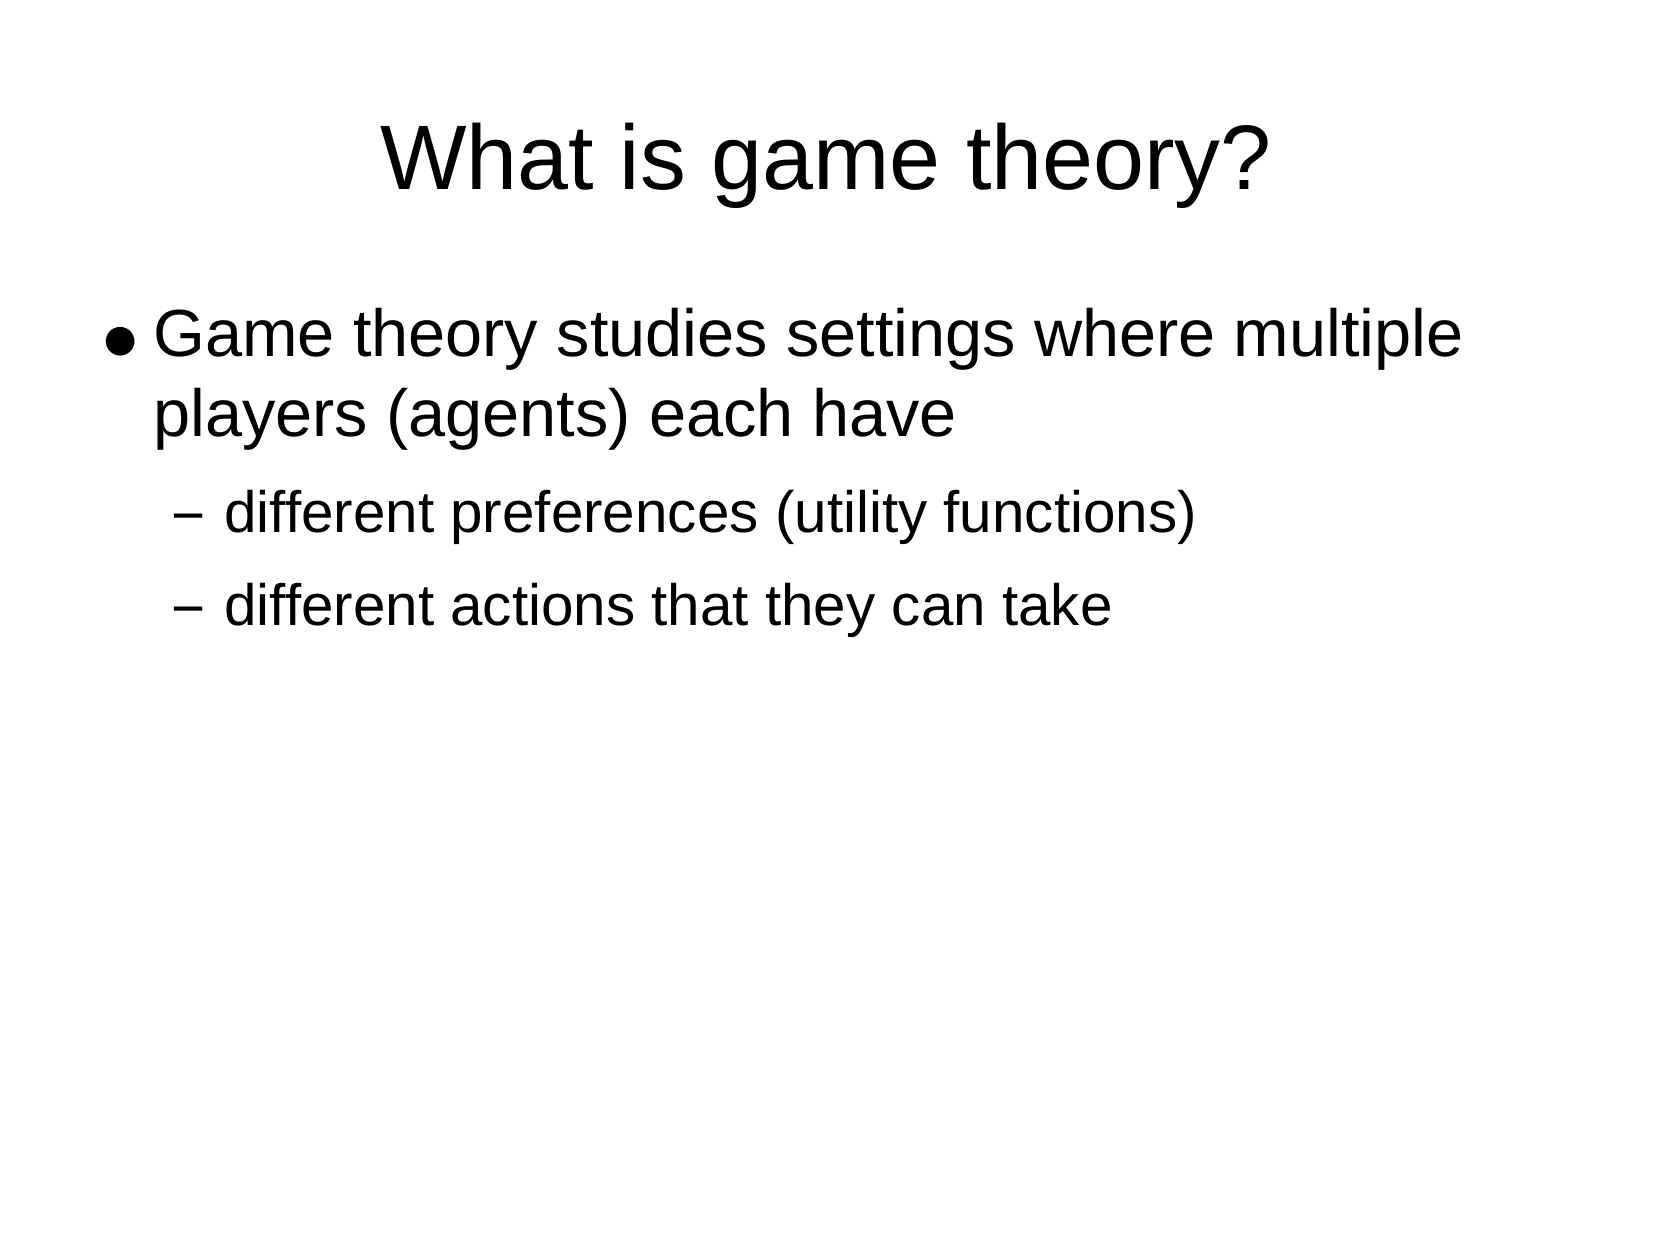

What is game theory?
Game theory studies settings where multiple players (agents) each have
different preferences (utility functions)
different actions that they can take